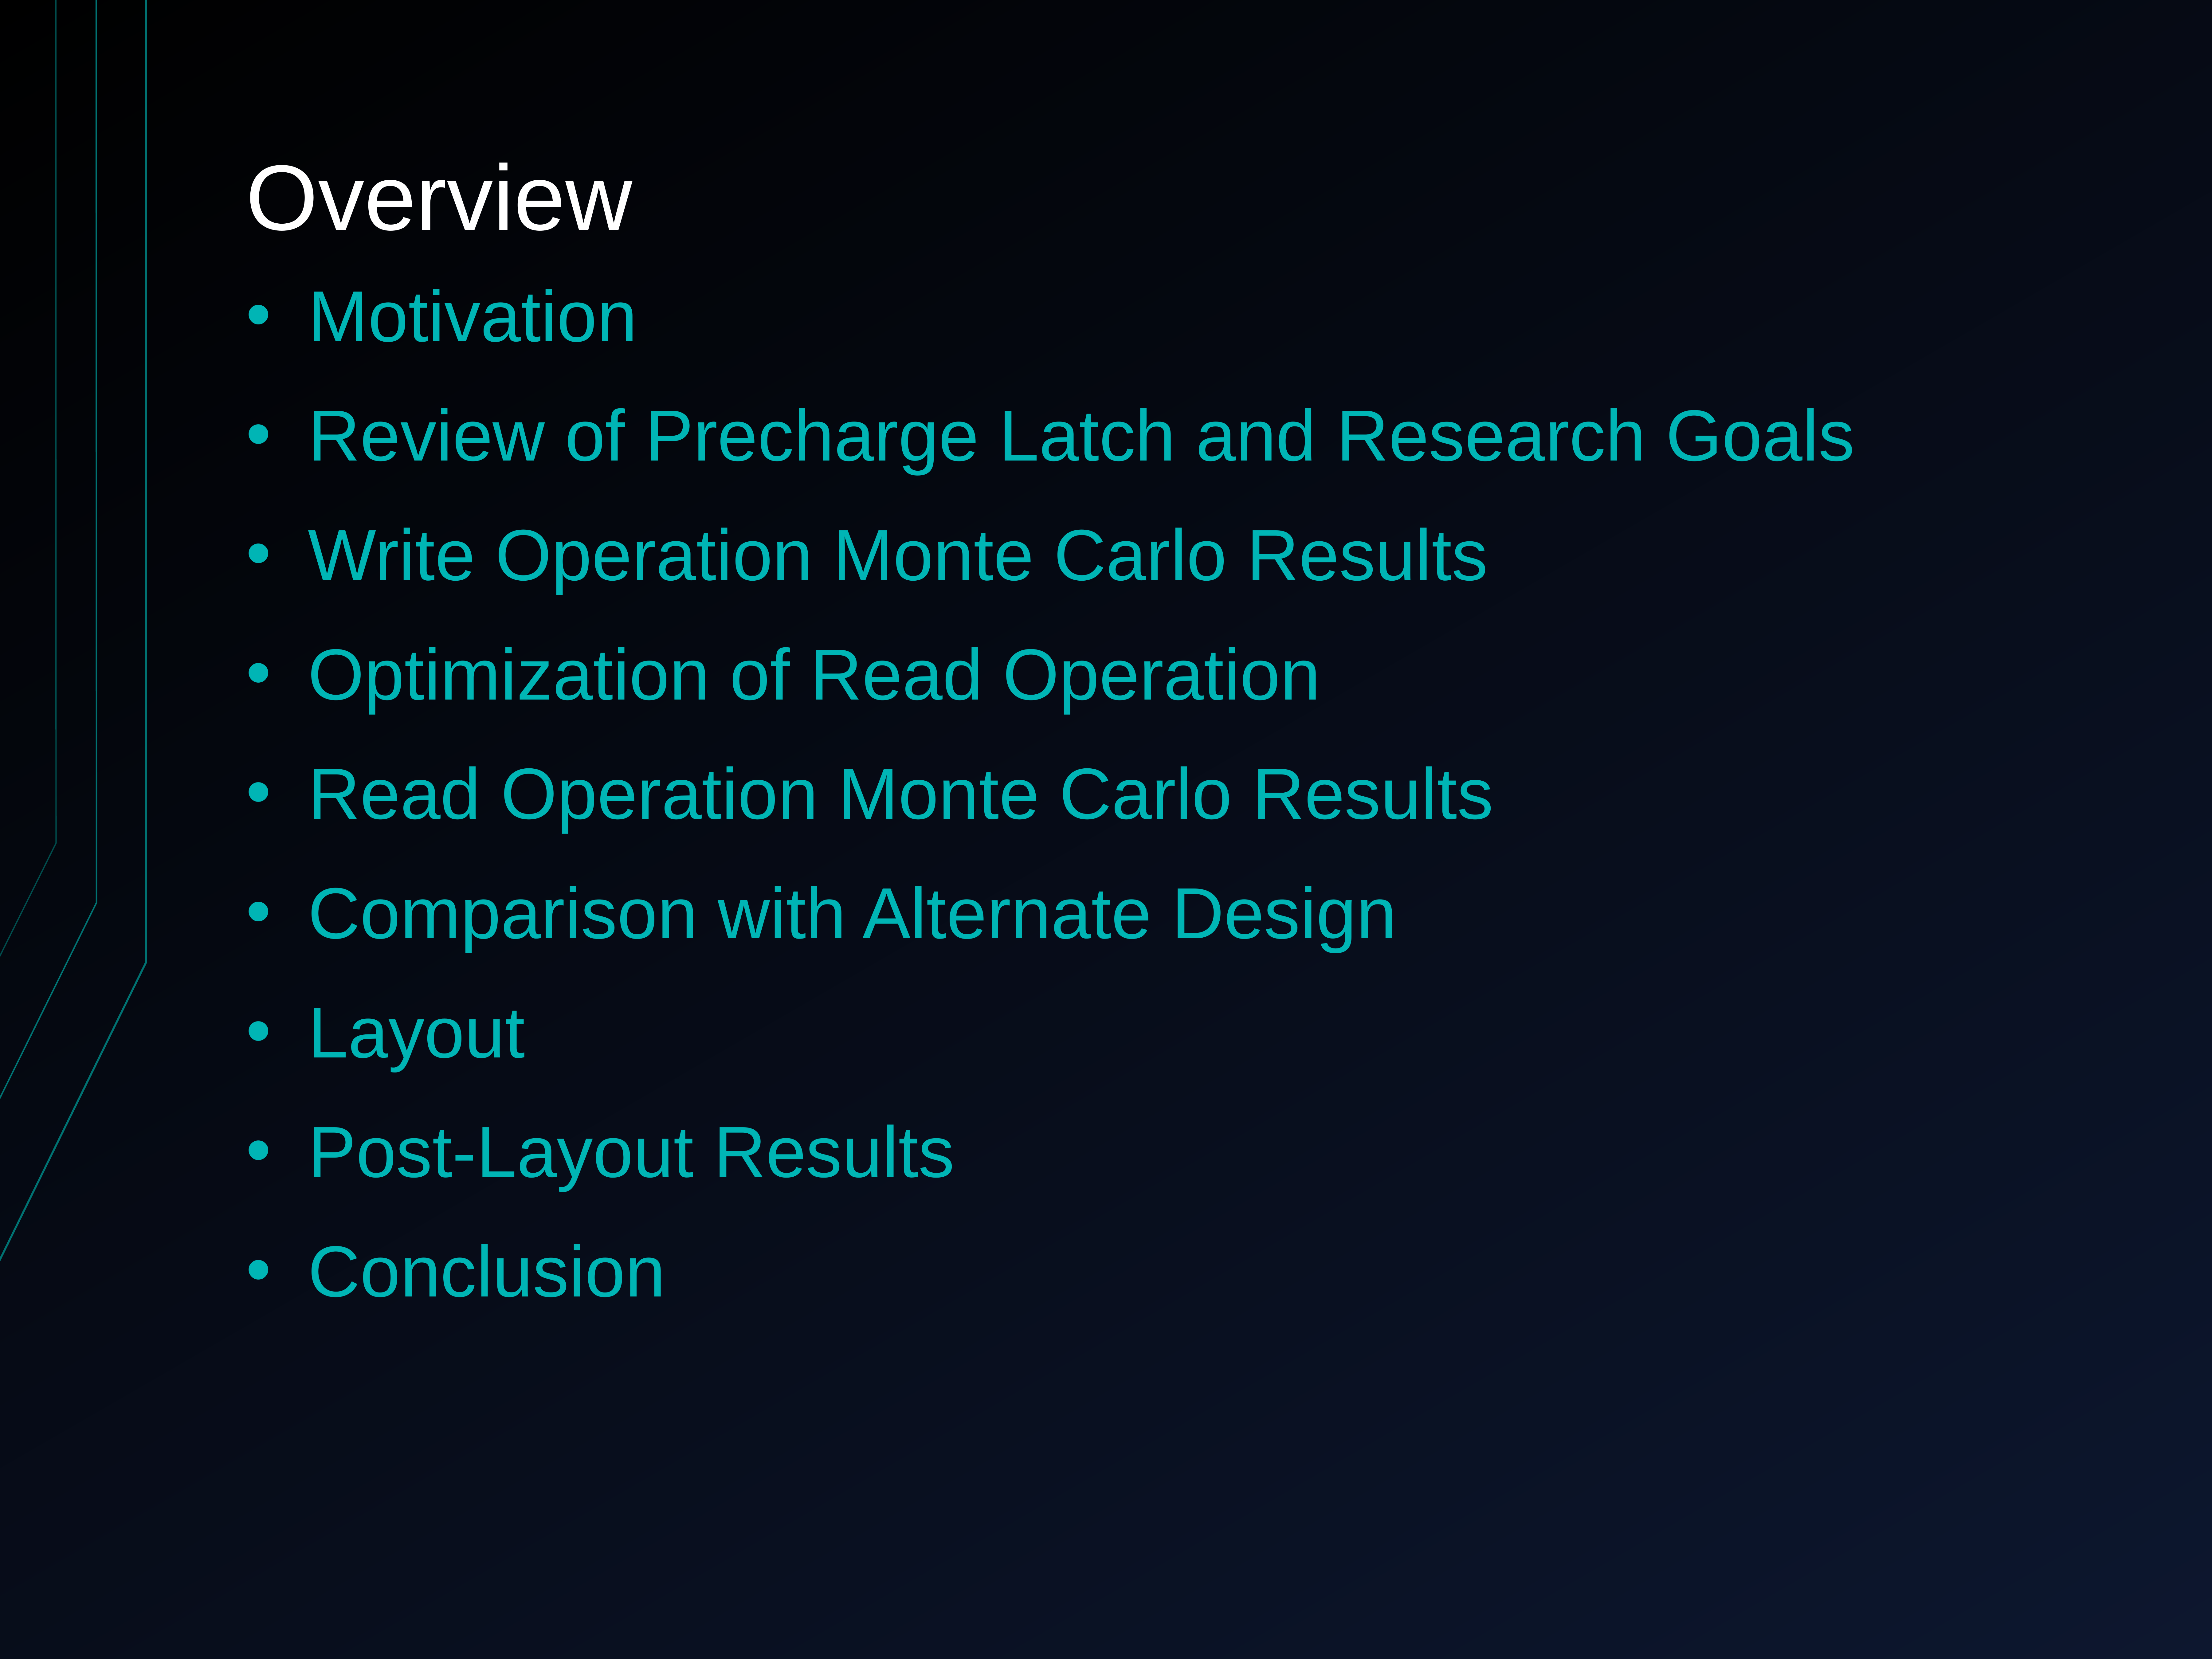

# Overview

Motivation
Review of Precharge Latch and Research Goals
Write Operation Monte Carlo Results
Optimization of Read Operation
Read Operation Monte Carlo Results
Comparison with Alternate Design
Layout
Post-Layout Results
Conclusion